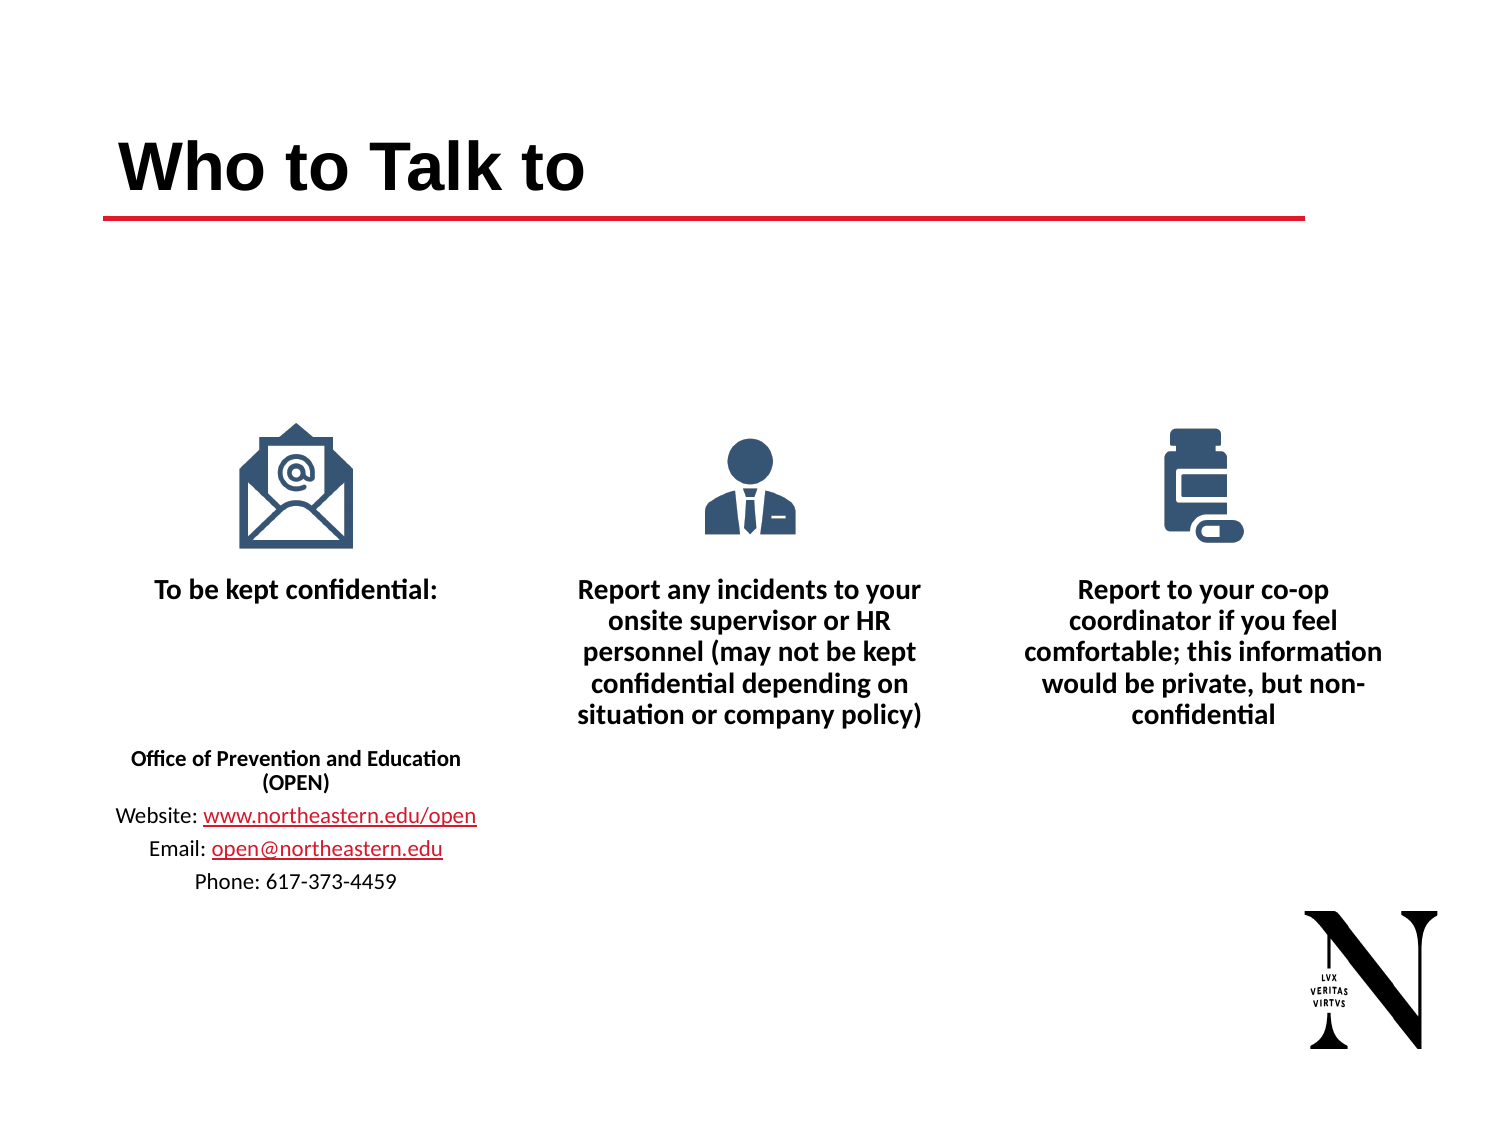

# Who to Talk to
To be kept confidential:
Office of Prevention and Education (OPEN)
Website: www.northeastern.edu/open
Email: open@northeastern.edu
Phone: 617-373-4459
Report any incidents to your onsite supervisor or HR personnel (may not be kept confidential depending on situation or company policy)
Report to your co-op coordinator if you feel comfortable; this information would be private, but non-confidential